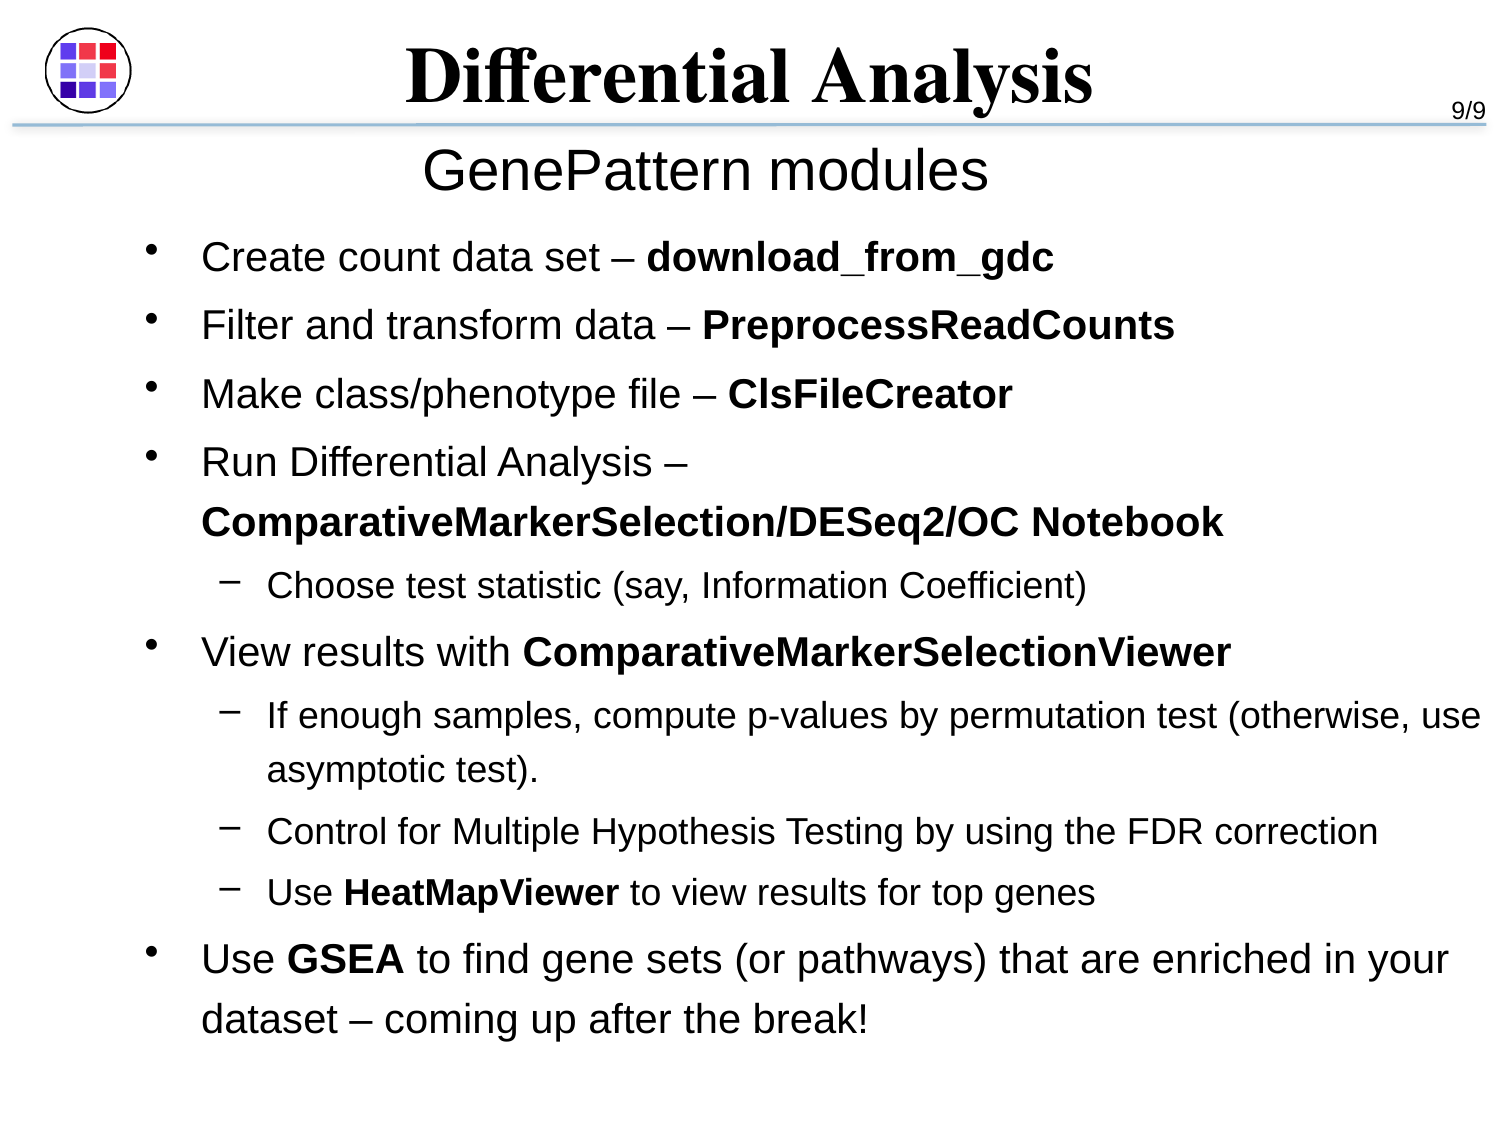

# Differential Analysis
9/9
GenePattern modules
Create count data set – download_from_gdc
Filter and transform data – PreprocessReadCounts
Make class/phenotype file – ClsFileCreator
Run Differential Analysis – ComparativeMarkerSelection/DESeq2/OC Notebook
Choose test statistic (say, Information Coefficient)
View results with ComparativeMarkerSelectionViewer
If enough samples, compute p-values by permutation test (otherwise, use asymptotic test).
Control for Multiple Hypothesis Testing by using the FDR correction
Use HeatMapViewer to view results for top genes
Use GSEA to find gene sets (or pathways) that are enriched in your dataset – coming up after the break!